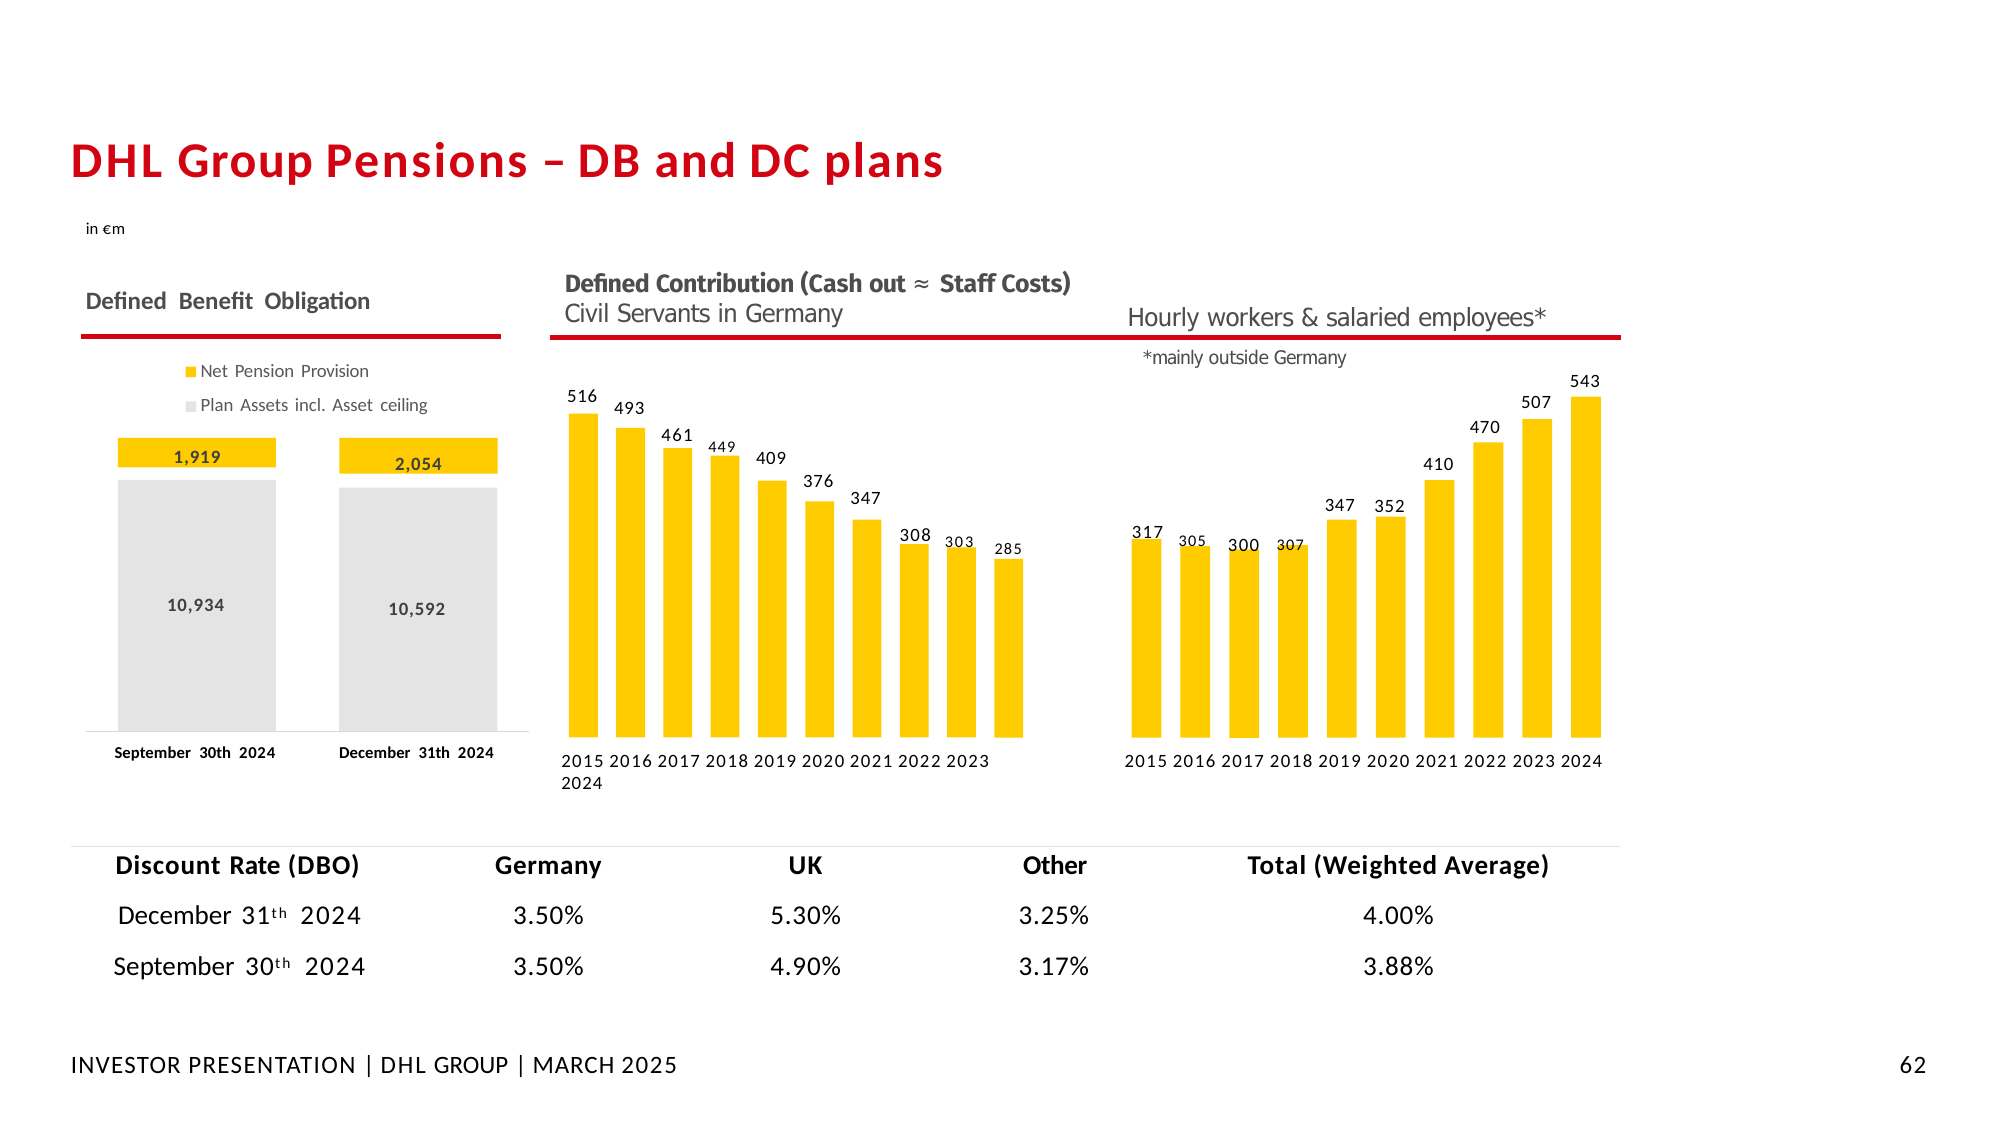

# DHL Group Pensions – DB and DC plans
in €m
Defined Contribution (Cash out ≈ Staff Costs)
Civil Servants in Germany
Defined Benefit Obligation
Hourly workers & salaried employees*
*mainly outside Germany
543
507
470
410

Net Pension Provision
Plan Assets incl. Asset ceiling

516
493

461 449

1,919
2,054

409

376

347
347
352

317 305
308 303 285

300  307

10,934
10,592
September 30th 2024
December 31th 2024
2015 2016 2017 2018 2019 2020 2021 2022 2023 2024
2015 2016 2017 2018 2019 2020 2021 2022 2023 2024
| Discount Rate (DBO) | Germany | UK | Other | Total (Weighted Average) |
| --- | --- | --- | --- | --- |
| December 31th 2024 | 3.50% | 5.30% | 3.25% | 4.00% |
| September 30th 2024 | 3.50% | 4.90% | 3.17% | 3.88% |
INVESTOR PRESENTATION | DHL GROUP | MARCH 2025
62